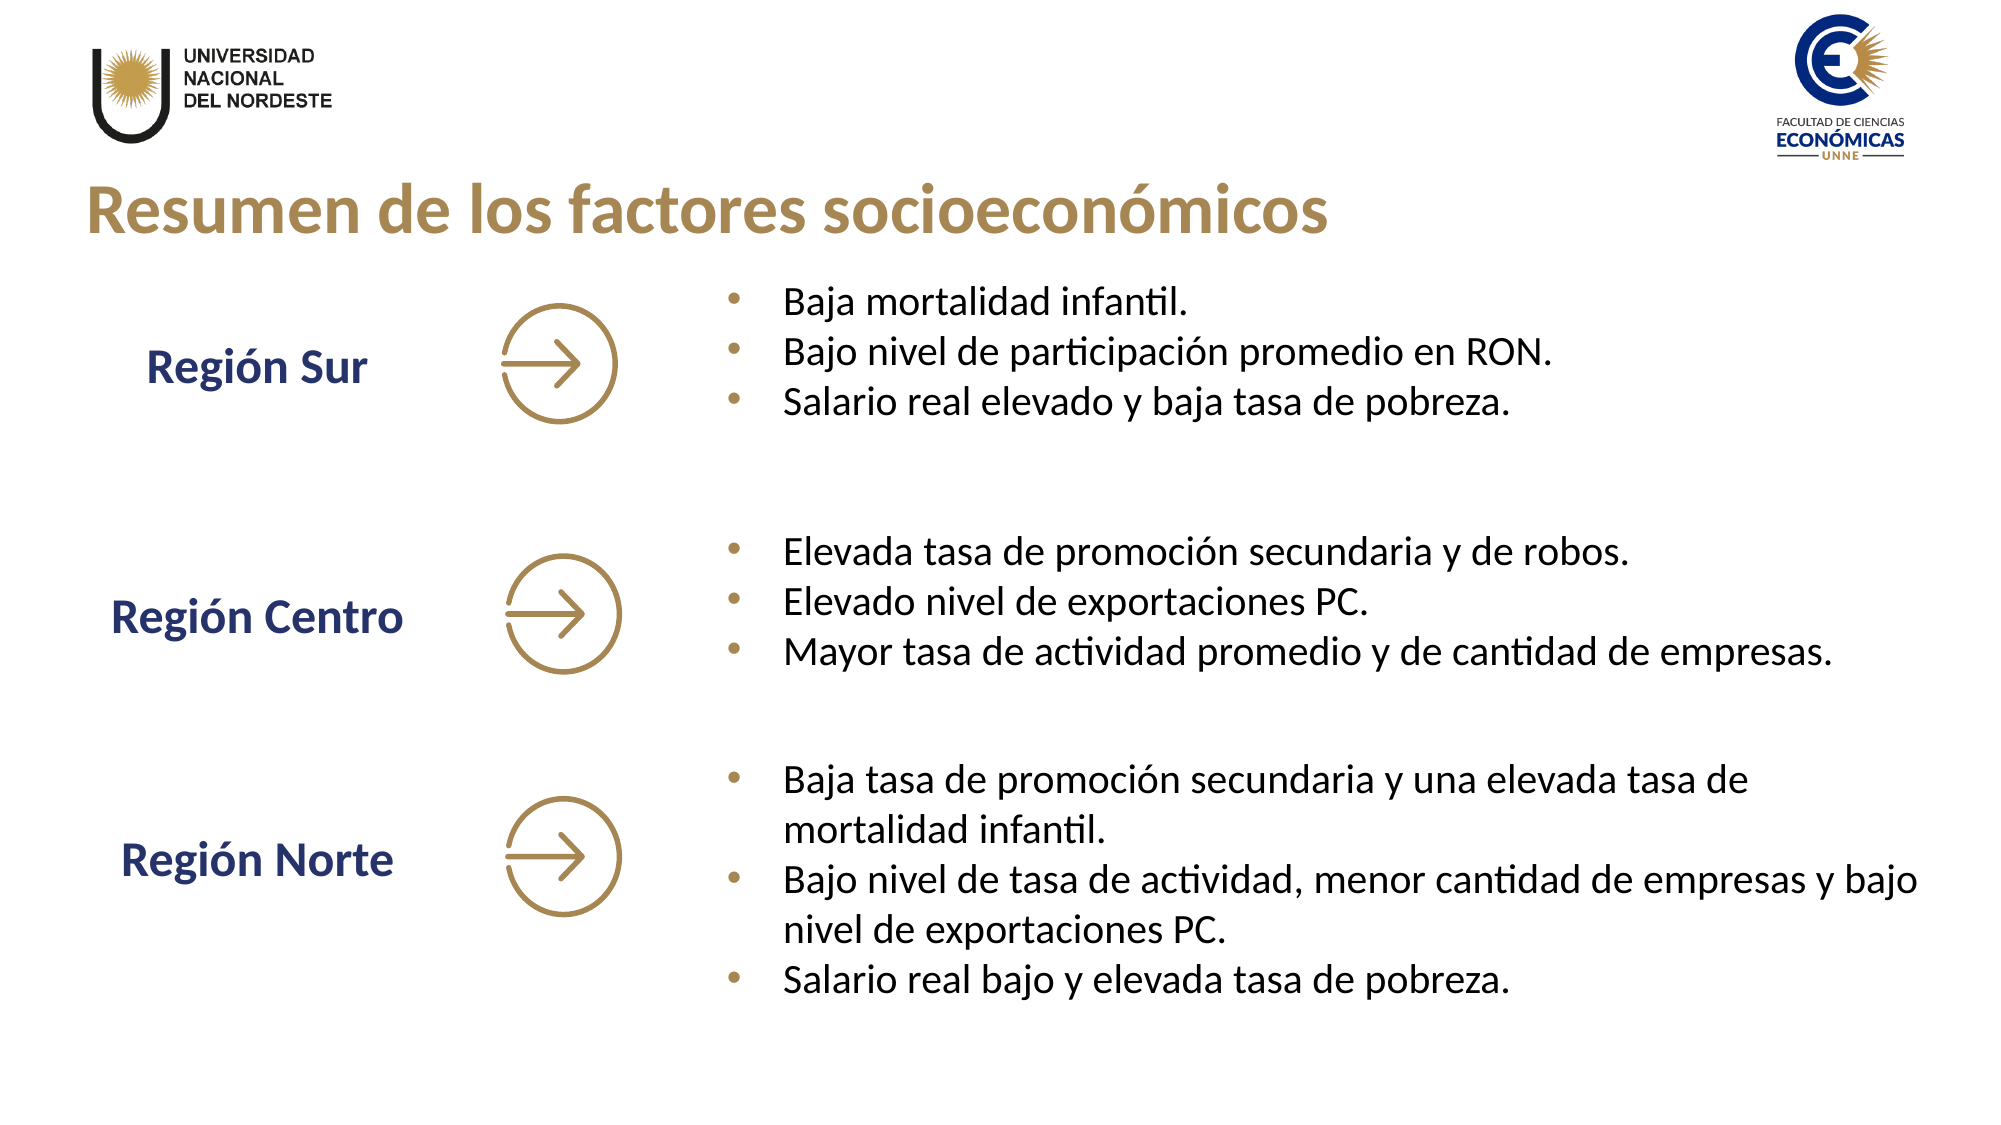

Resumen de los factores socioeconómicos

Baja mortalidad infantil.
Bajo nivel de participación promedio en RON.
Salario real elevado y baja tasa de pobreza.

Región Sur
Elevada tasa de promoción secundaria y de robos.
Elevado nivel de exportaciones PC.
Mayor tasa de actividad promedio y de cantidad de empresas.

Región Centro
Baja tasa de promoción secundaria y una elevada tasa de mortalidad infantil.
Bajo nivel de tasa de actividad, menor cantidad de empresas y bajo nivel de exportaciones PC.
Salario real bajo y elevada tasa de pobreza.

Región Norte